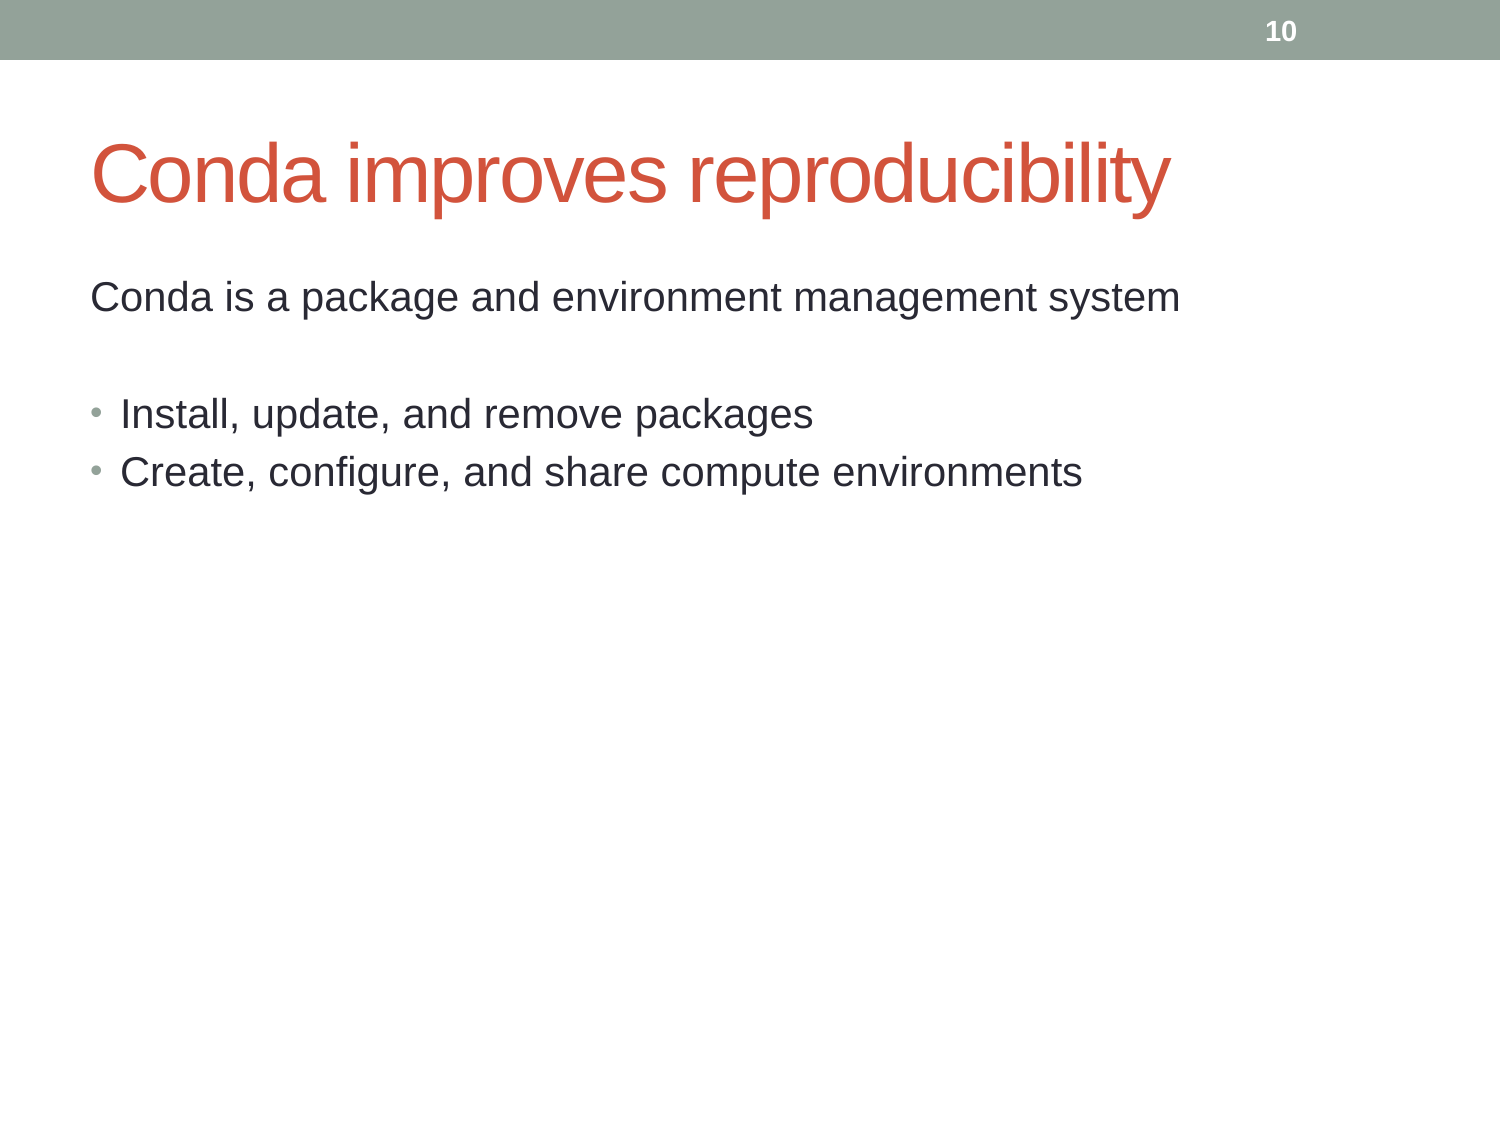

10
# Conda improves reproducibility
Conda is a package and environment management system

Install, update, and remove packages
Create, configure, and share compute environments